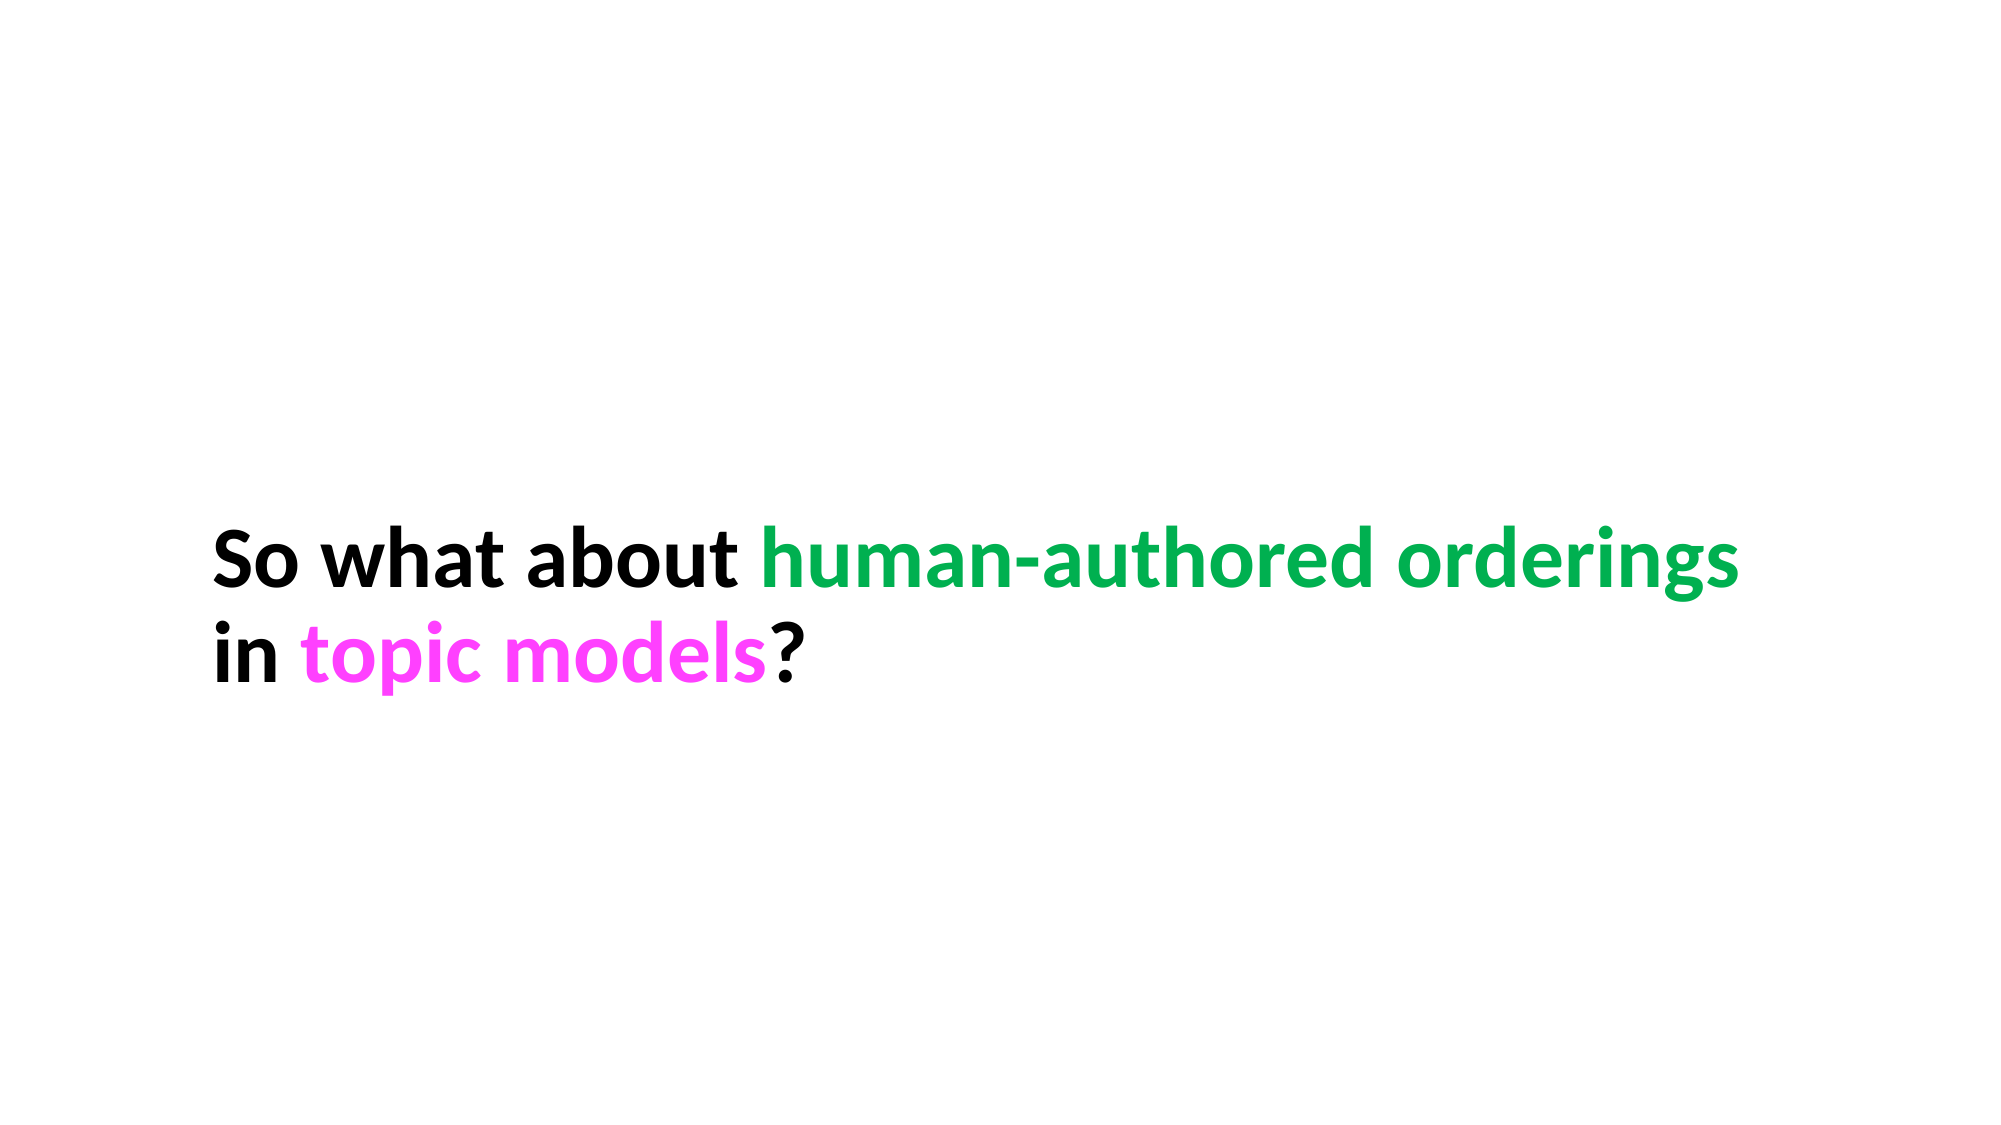

So what about human-authored orderings in topic models?